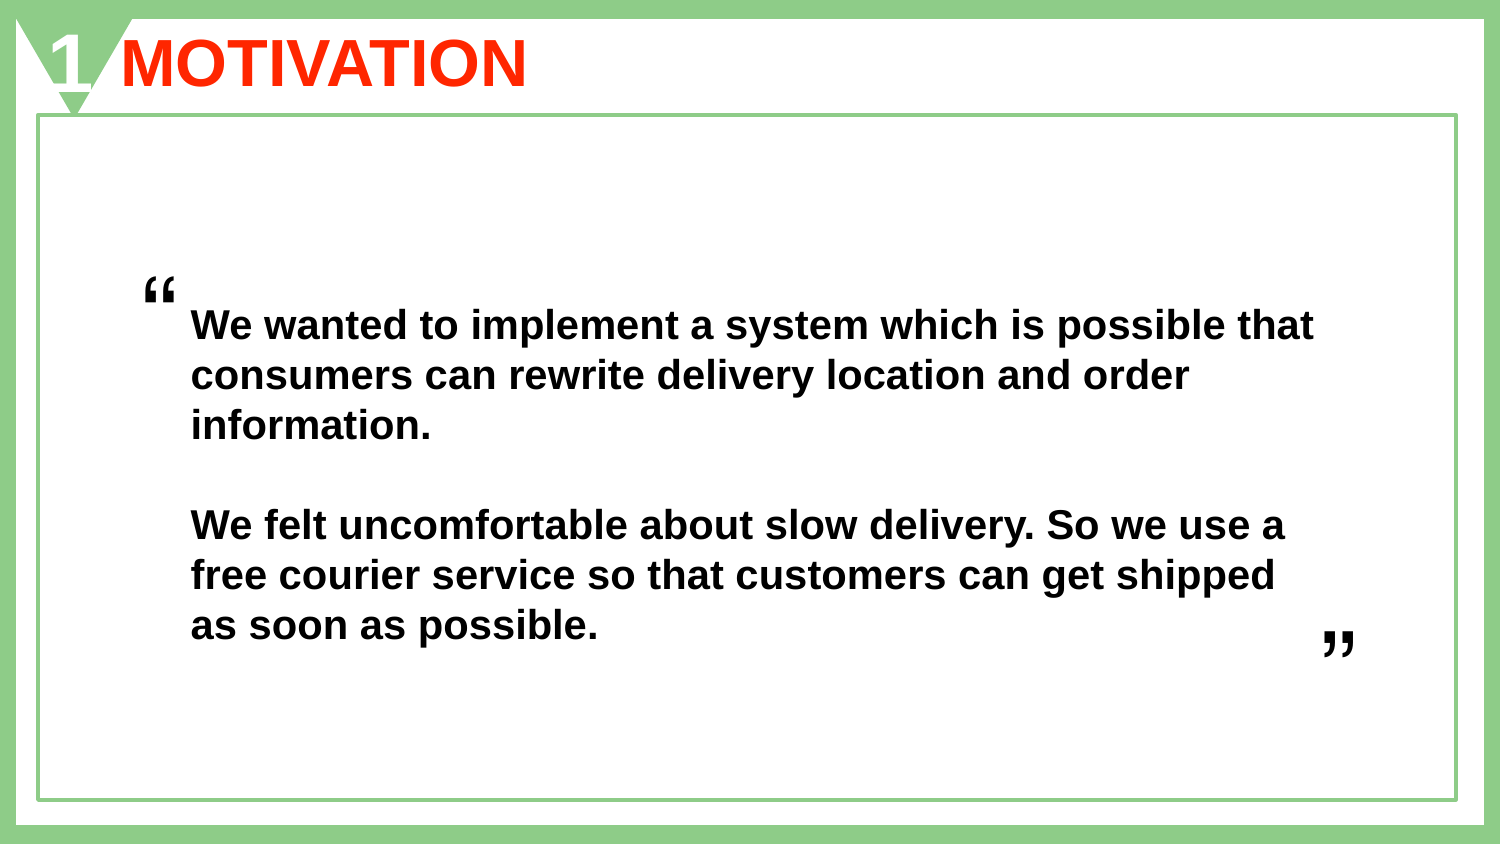

1
MOTIVATION
“
We wanted to implement a system which is possible that consumers can rewrite delivery location and order information.

We felt uncomfortable about slow delivery. So we use a free courier service so that customers can get shipped as soon as possible.
”